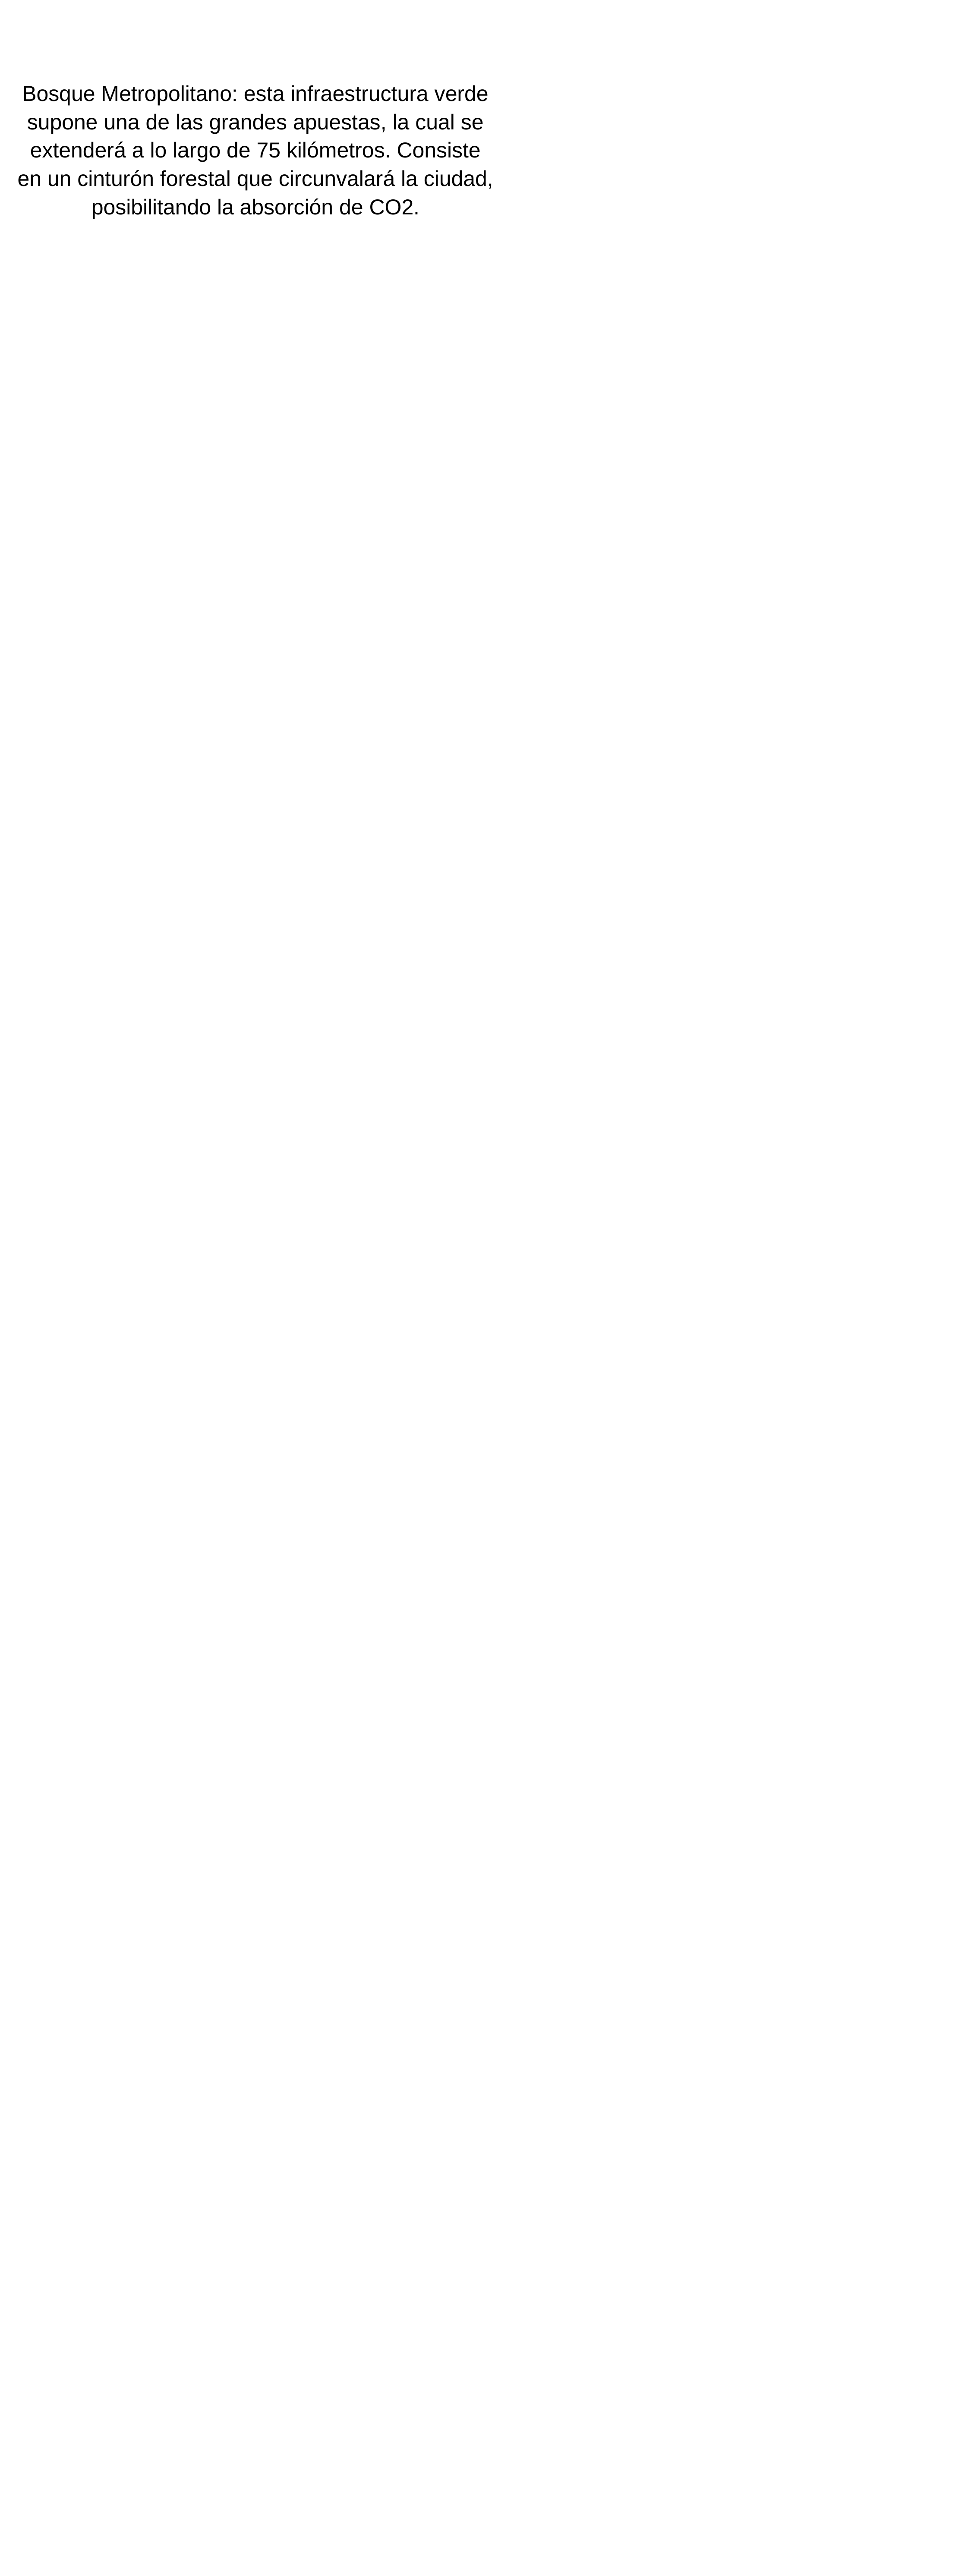

Bosque Metropolitano: esta infraestructura verde supone una de las grandes apuestas, la cual se extenderá a lo largo de 75 kilómetros. Consiste en un cinturón forestal que circunvalará la ciudad, posibilitando la absorción de CO2.